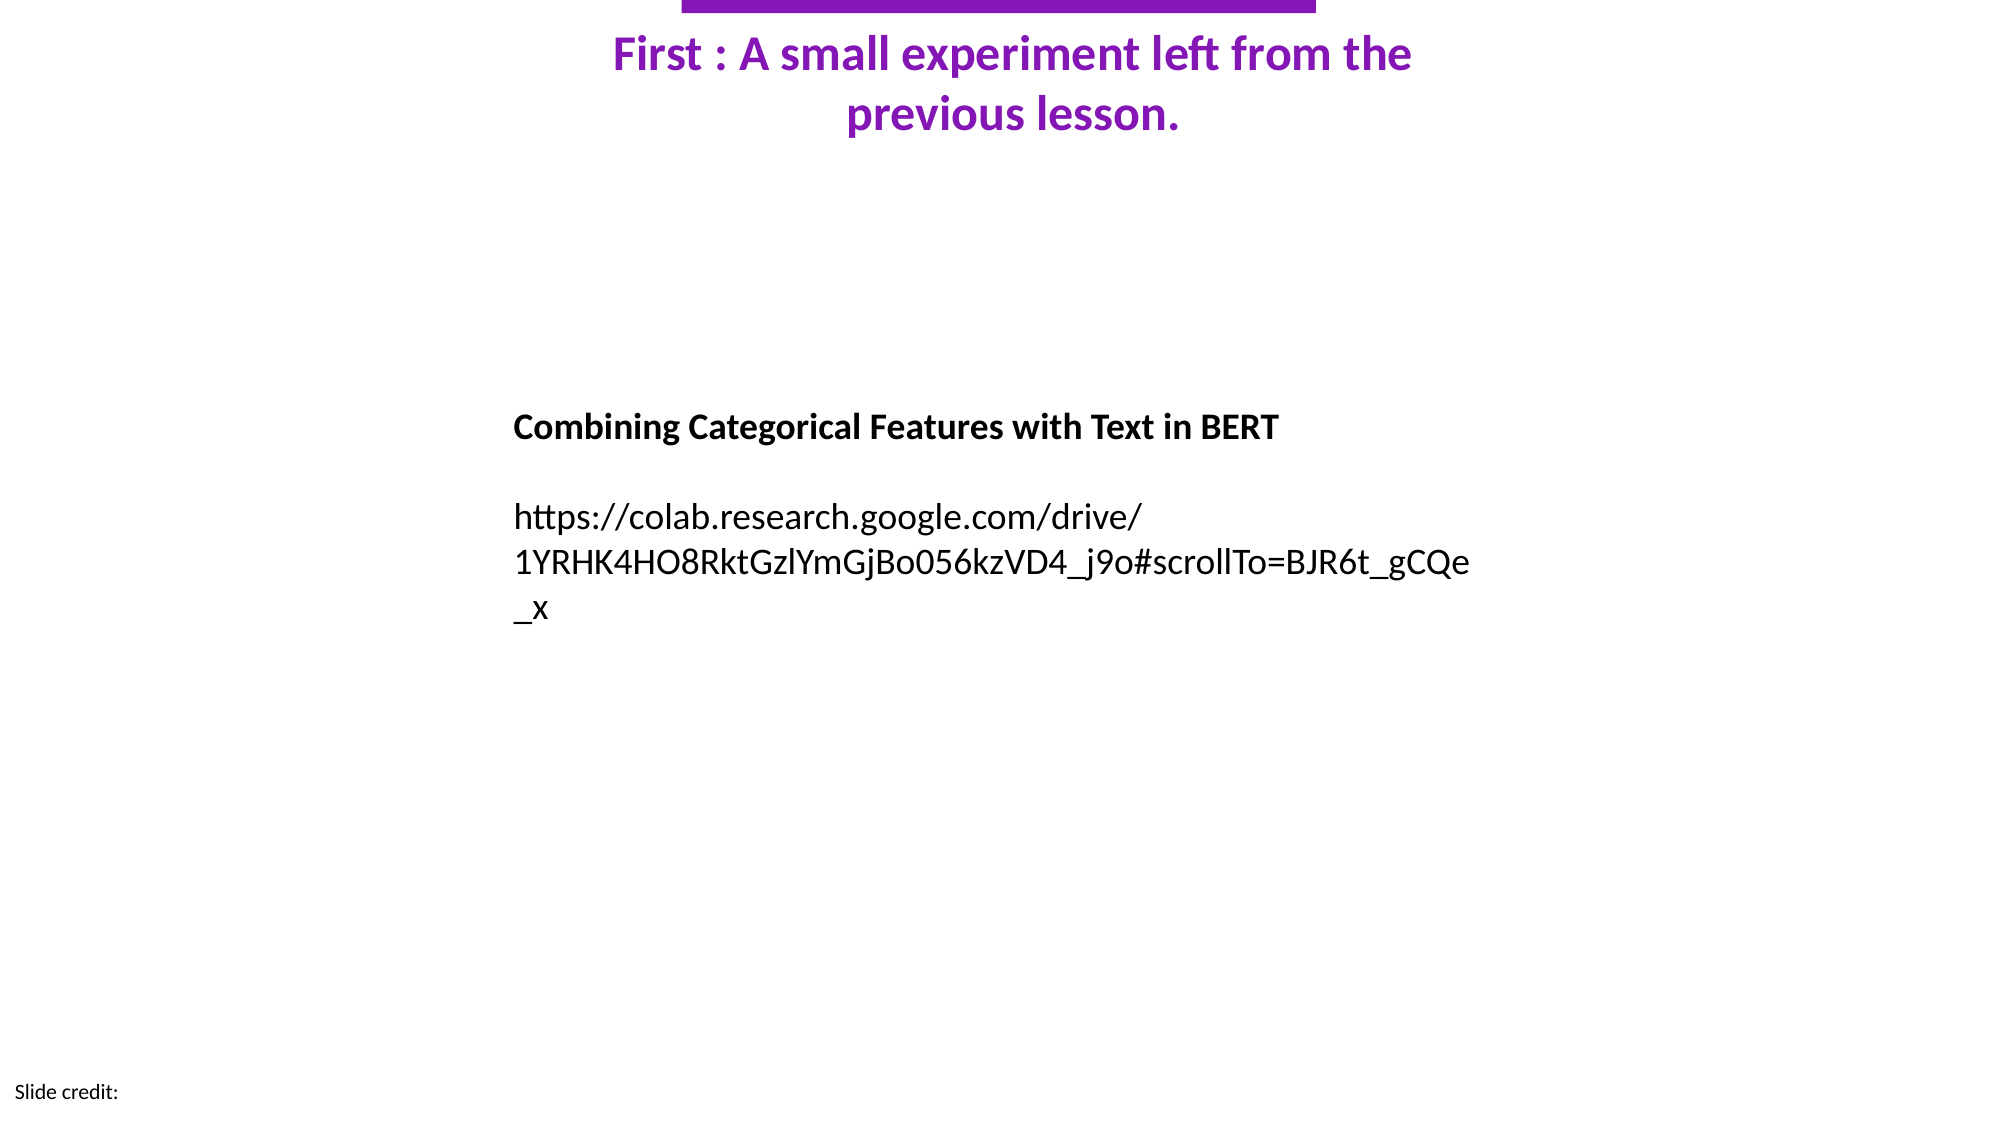

First : A small experiment left from the previous lesson.
Combining Categorical Features with Text in BERT

https://colab.research.google.com/drive/1YRHK4HO8RktGzlYmGjBo056kzVD4_j9o#scrollTo=BJR6t_gCQe_x
Slide credit: